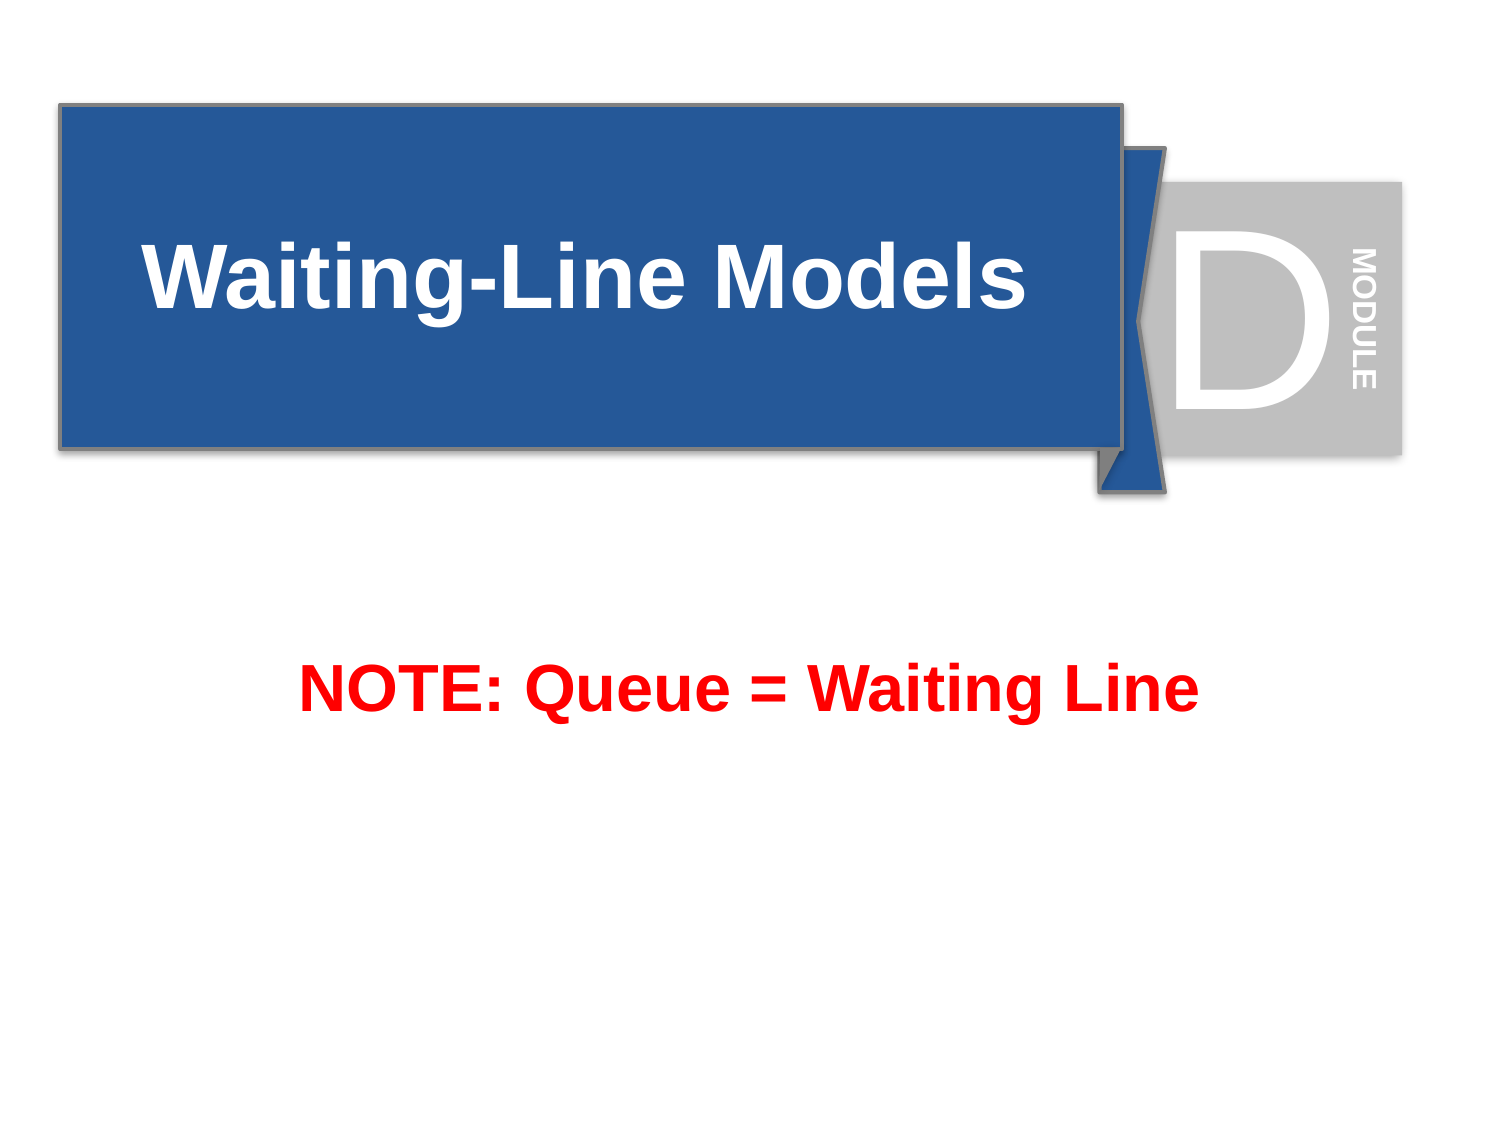

Waiting-Line Models

D

MODULE
NOTE: Queue = Waiting Line